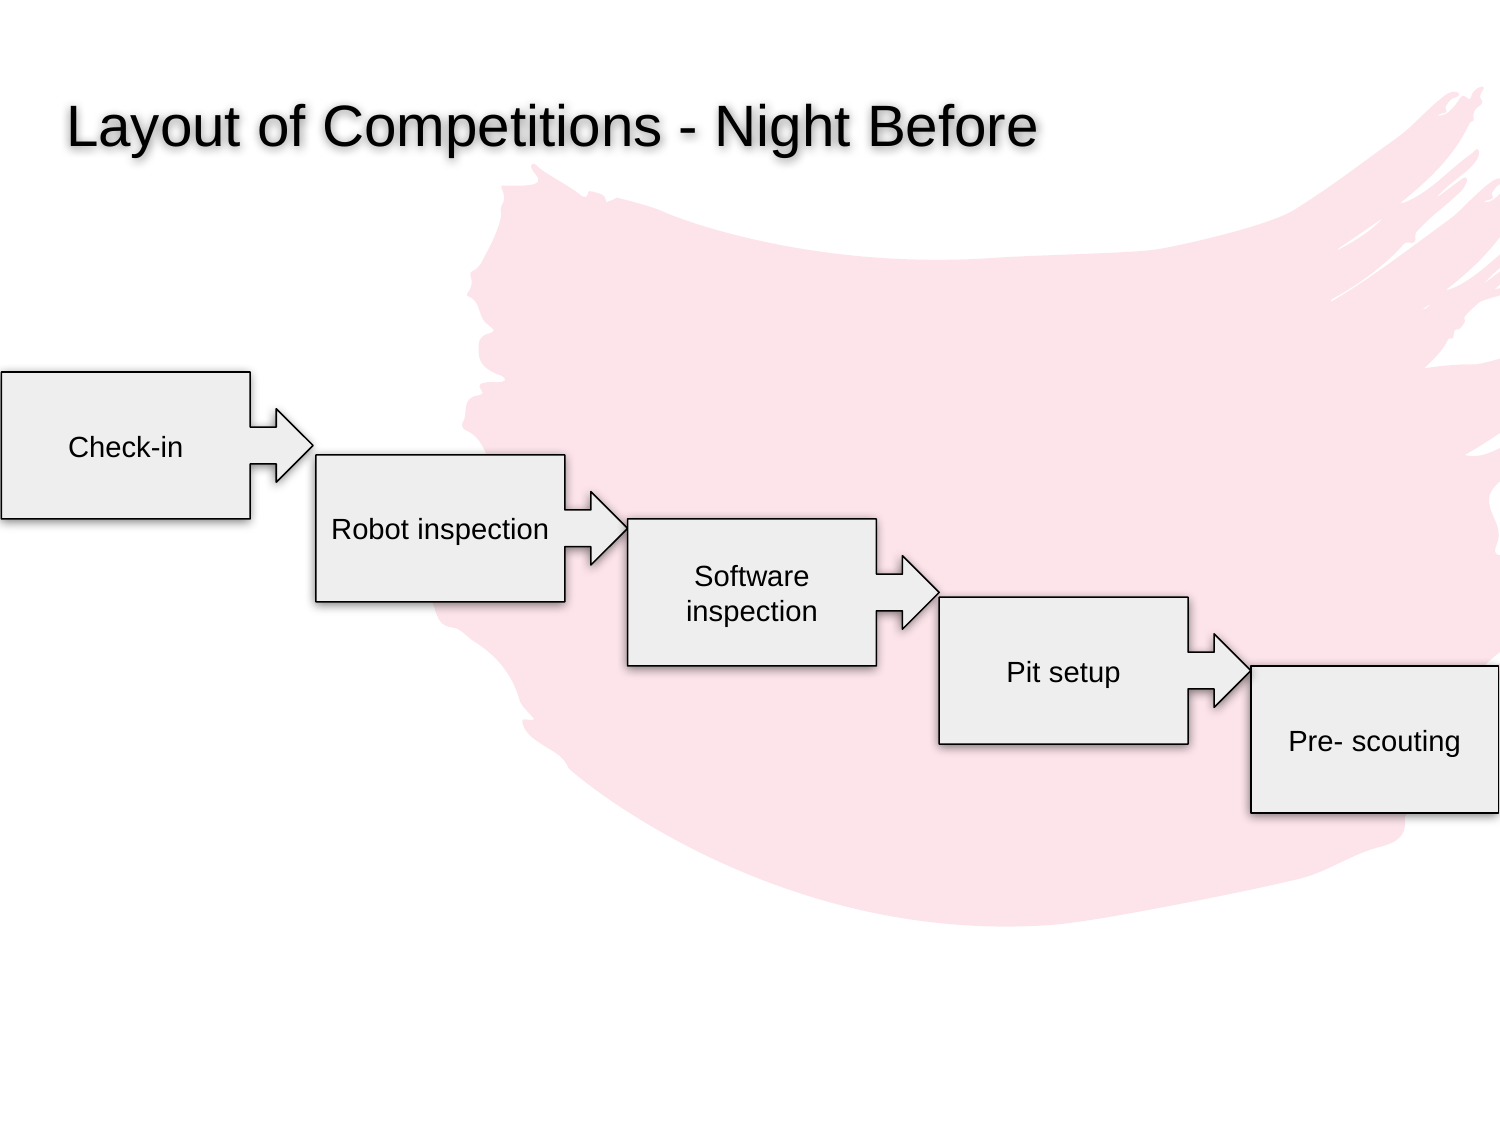

Layout of Competitions - Night Before
#
Check-in
Robot inspection
Software inspection
Pit setup
Pre- scouting